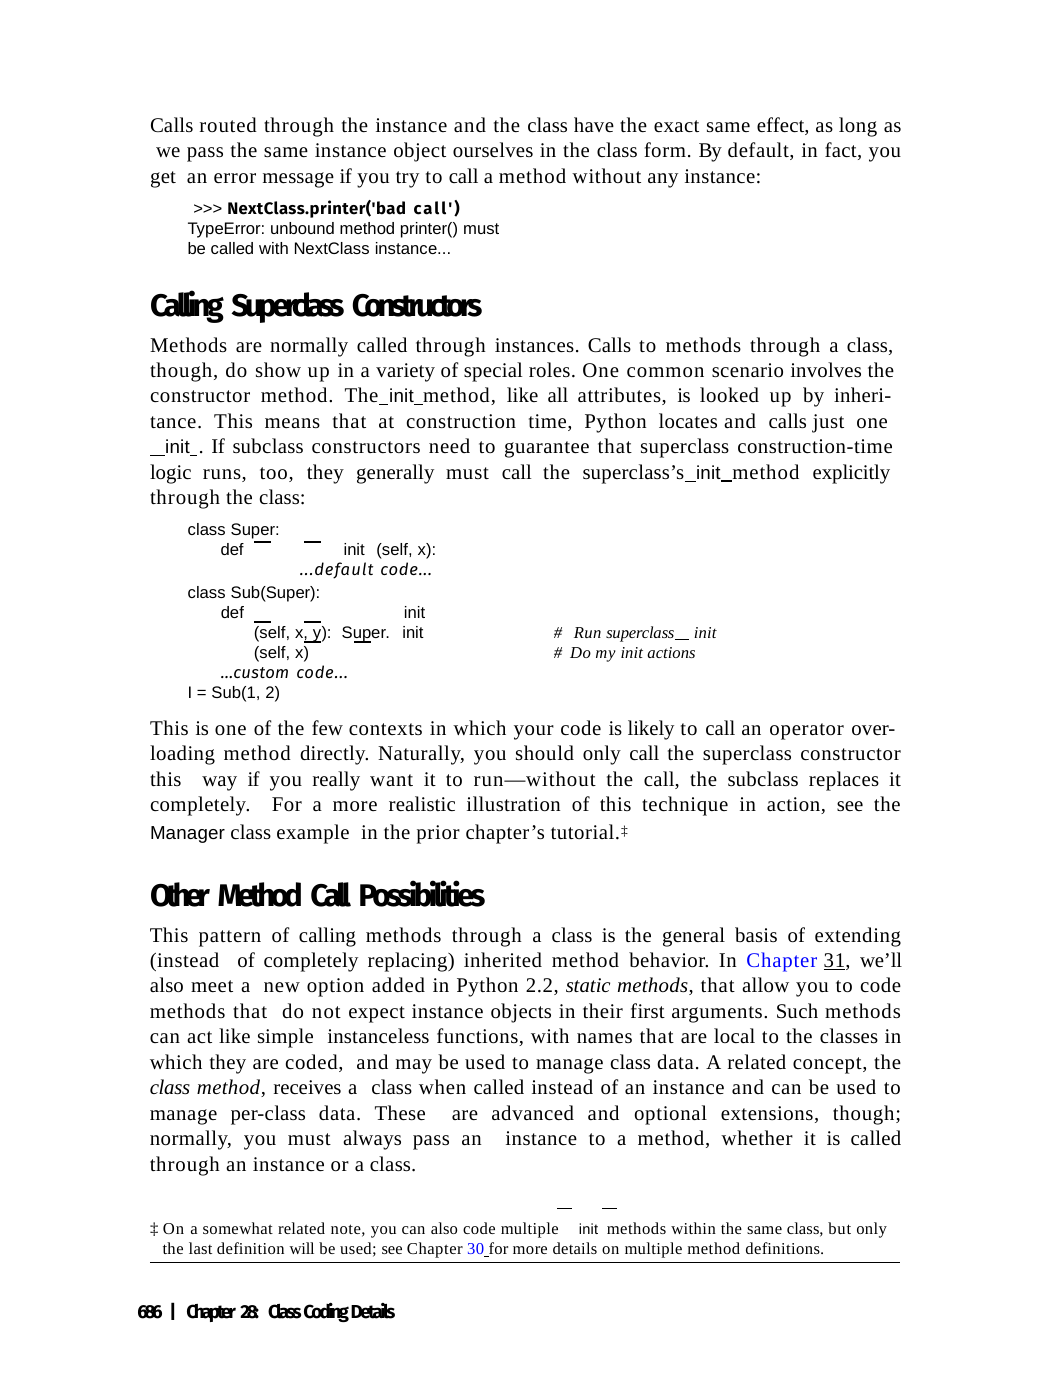

Calls routed through the instance and the class have the exact same effect, as long as  we pass the same instance object ourselves in the class form. By default, in fact, you get  an error message if you try to call a method without any instance:
>>> NextClass.printer('bad call')
TypeError: unbound method printer() must be called with NextClass instance...

Calling Superclass Constructors
Methods are normally called through instances. Calls to methods through a class,  though, do show up in a variety of special roles. One common scenario involves the  constructor method. The init method, like all attributes, is looked up by inheri-  tance. This means that at construction time, Python locates and calls just one
  init . If subclass constructors need to guarantee that superclass construction-time  logic runs, too, they generally must call the superclass’s init method explicitly  through the class:
class Super:
def	init (self, x):
...default code...

class Sub(Super):
def		init (self, x, y):  Super. init (self, x)
...custom code...
# Run superclass  init  # Do my init actions

I = Sub(1, 2)
This is one of the few contexts in which your code is likely to call an operator over-  loading method directly. Naturally, you should only call the superclass constructor this  way if you really want it to run—without the call, the subclass replaces it completely.  For a more realistic illustration of this technique in action, see the Manager class example  in the prior chapter’s tutorial.‡

Other Method Call Possibilities
This pattern of calling methods through a class is the general basis of extending (instead  of completely replacing) inherited method behavior. In Chapter 31, we’ll also meet a  new option added in Python 2.2, static methods, that allow you to code methods that  do not expect instance objects in their first arguments. Such methods can act like simple  instanceless functions, with names that are local to the classes in which they are coded,  and may be used to manage class data. A related concept, the class method, receives a  class when called instead of an instance and can be used to manage per-class data. These  are advanced and optional extensions, though; normally, you must always pass an  instance to a method, whether it is called through an instance or a class.

‡ On a somewhat related note, you can also code multiple    init methods within the same class, but only  the last definition will be used; see Chapter 30 for more details on multiple method definitions.

686  |  Chapter 28:  Class Coding Details